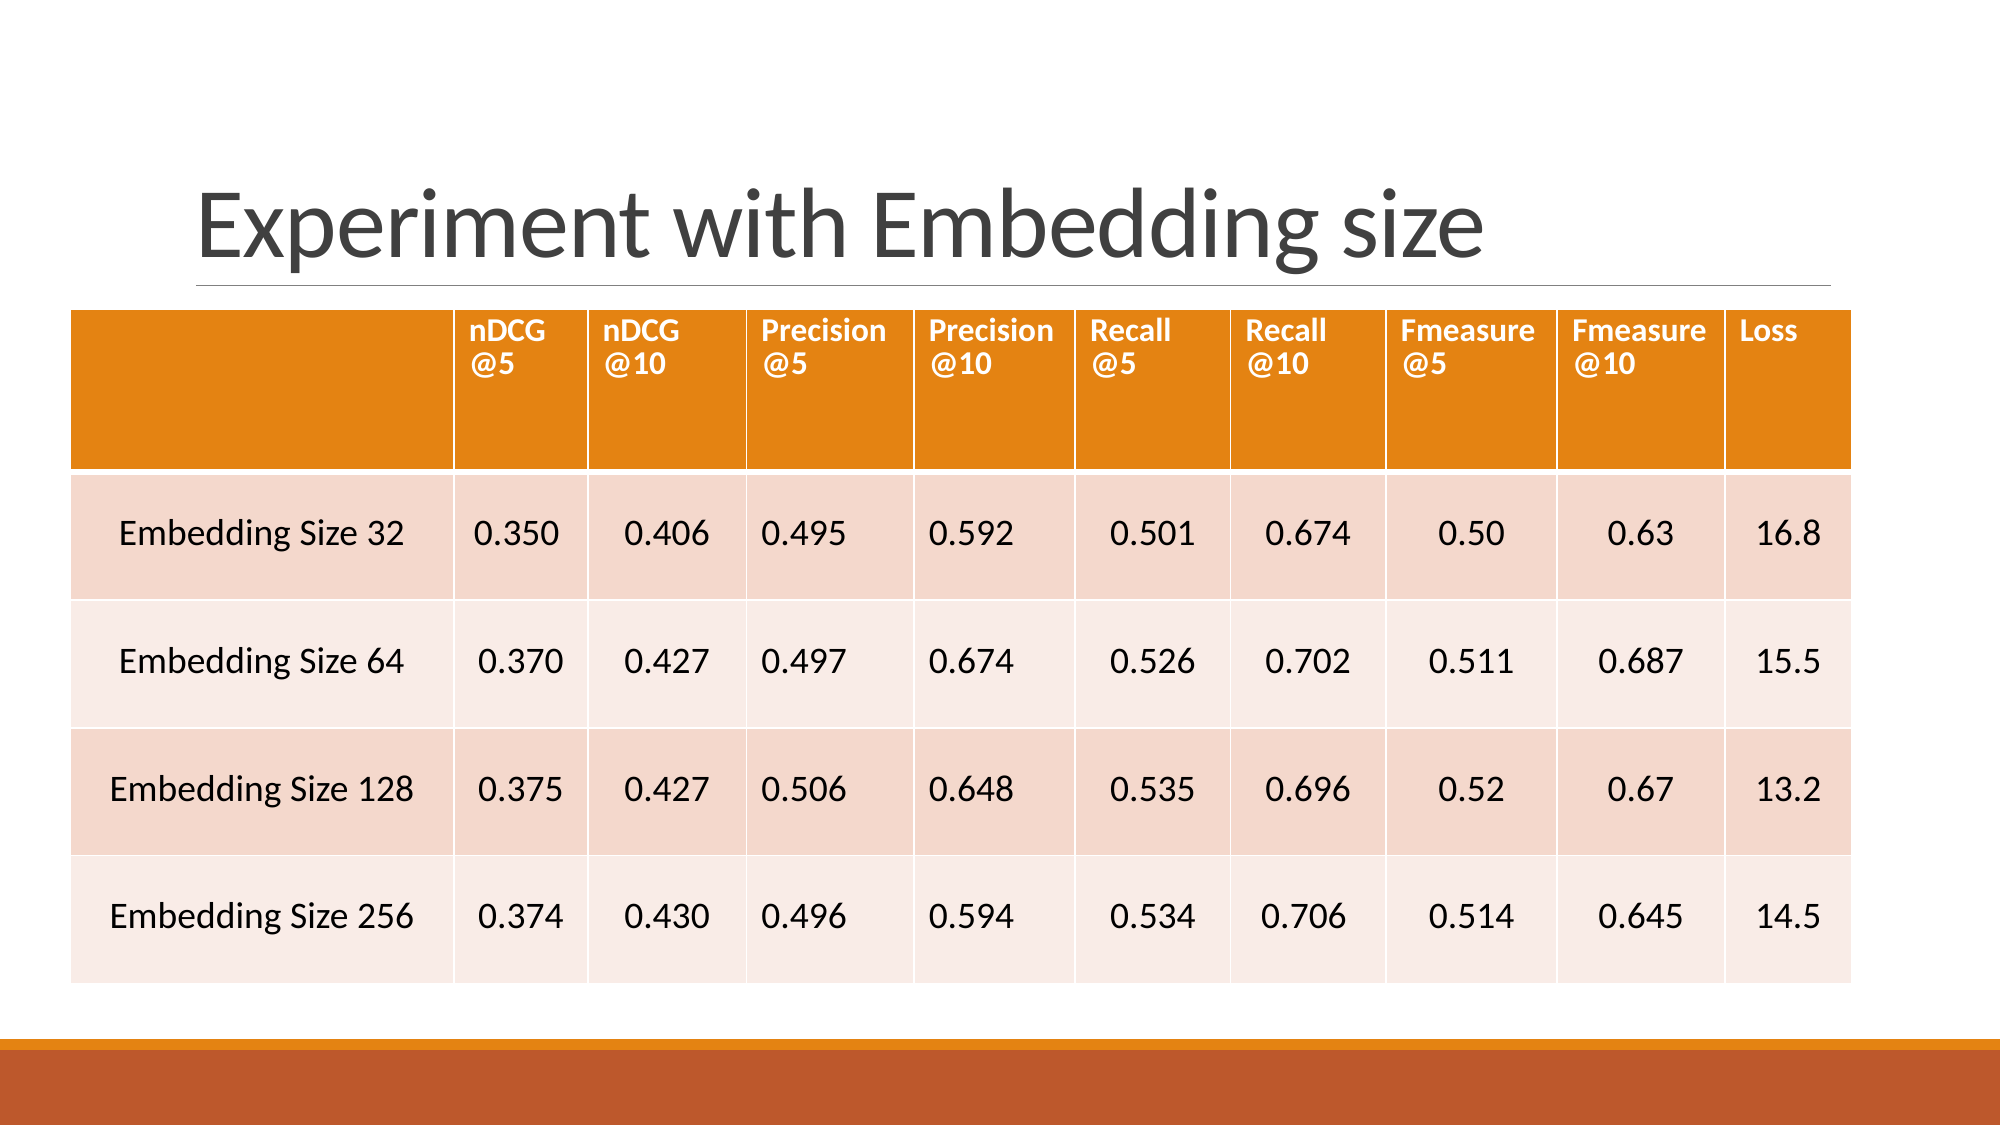

# Experiment with Embedding size
|  | nDCG @5 | nDCG @10 | Precision @5 | Precision@10 | Recall @5 | Recall @10 | Fmeasure@5 | Fmeasure@10 | Loss |
| --- | --- | --- | --- | --- | --- | --- | --- | --- | --- |
| Embedding Size 32 | 0.350 | 0.406 | 0.495 | 0.592 | 0.501 | 0.674 | 0.50 | 0.63 | 16.8 |
| Embedding Size 64 | 0.370 | 0.427 | 0.497 | 0.674 | 0.526 | 0.702 | 0.511 | 0.687 | 15.5 |
| Embedding Size 128 | 0.375 | 0.427 | 0.506 | 0.648 | 0.535 | 0.696 | 0.52 | 0.67 | 13.2 |
| Embedding Size 256 | 0.374 | 0.430 | 0.496 | 0.594 | 0.534 | 0.706 | 0.514 | 0.645 | 14.5 |